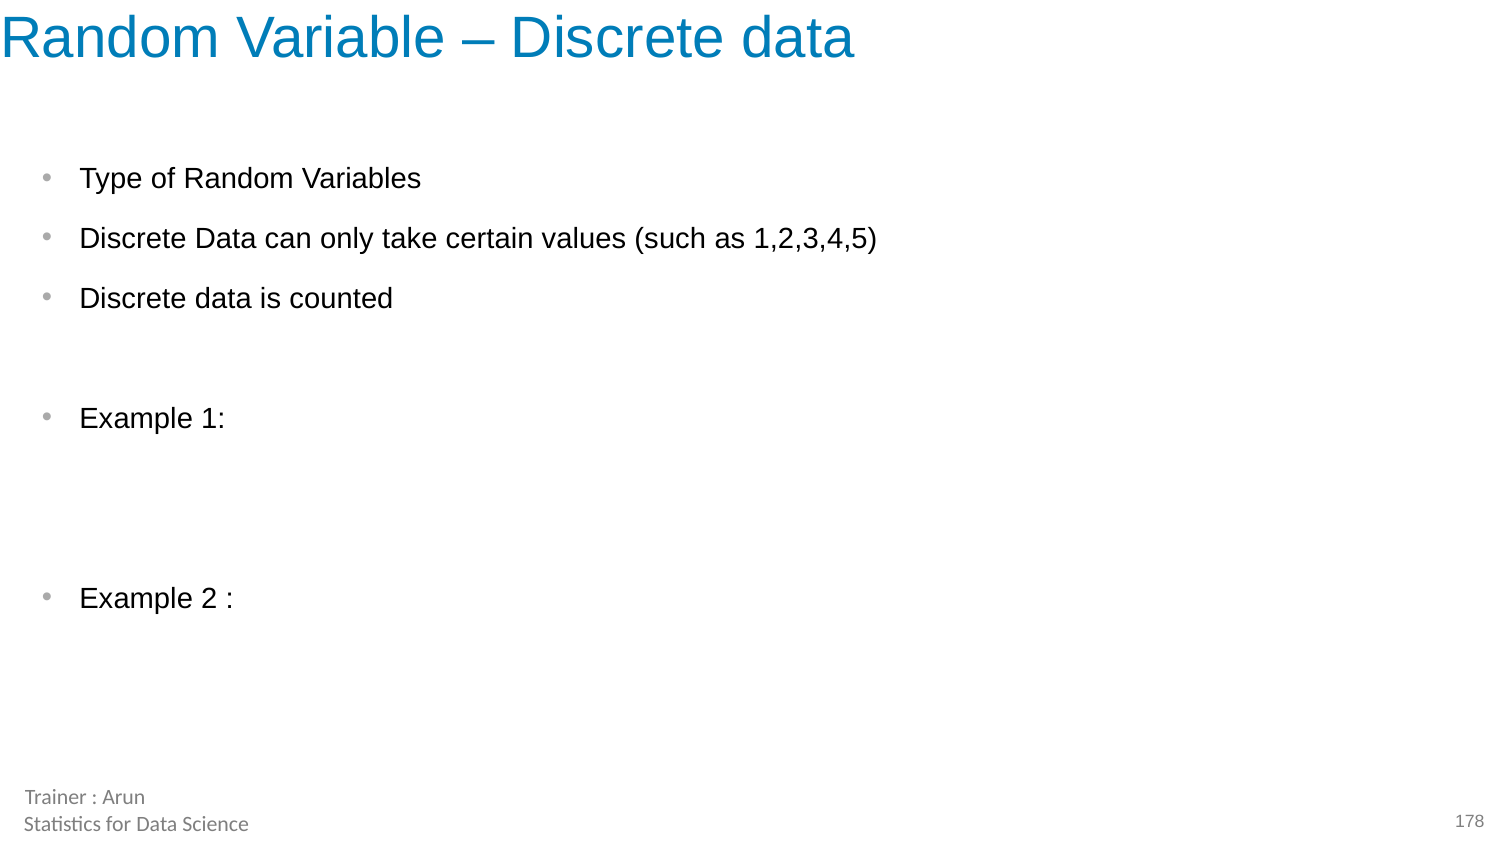

# Random Variable – Discrete data
Type of Random Variables
Discrete Data can only take certain values (such as 1,2,3,4,5)
Discrete data is counted

Example 1:

Example 2 :